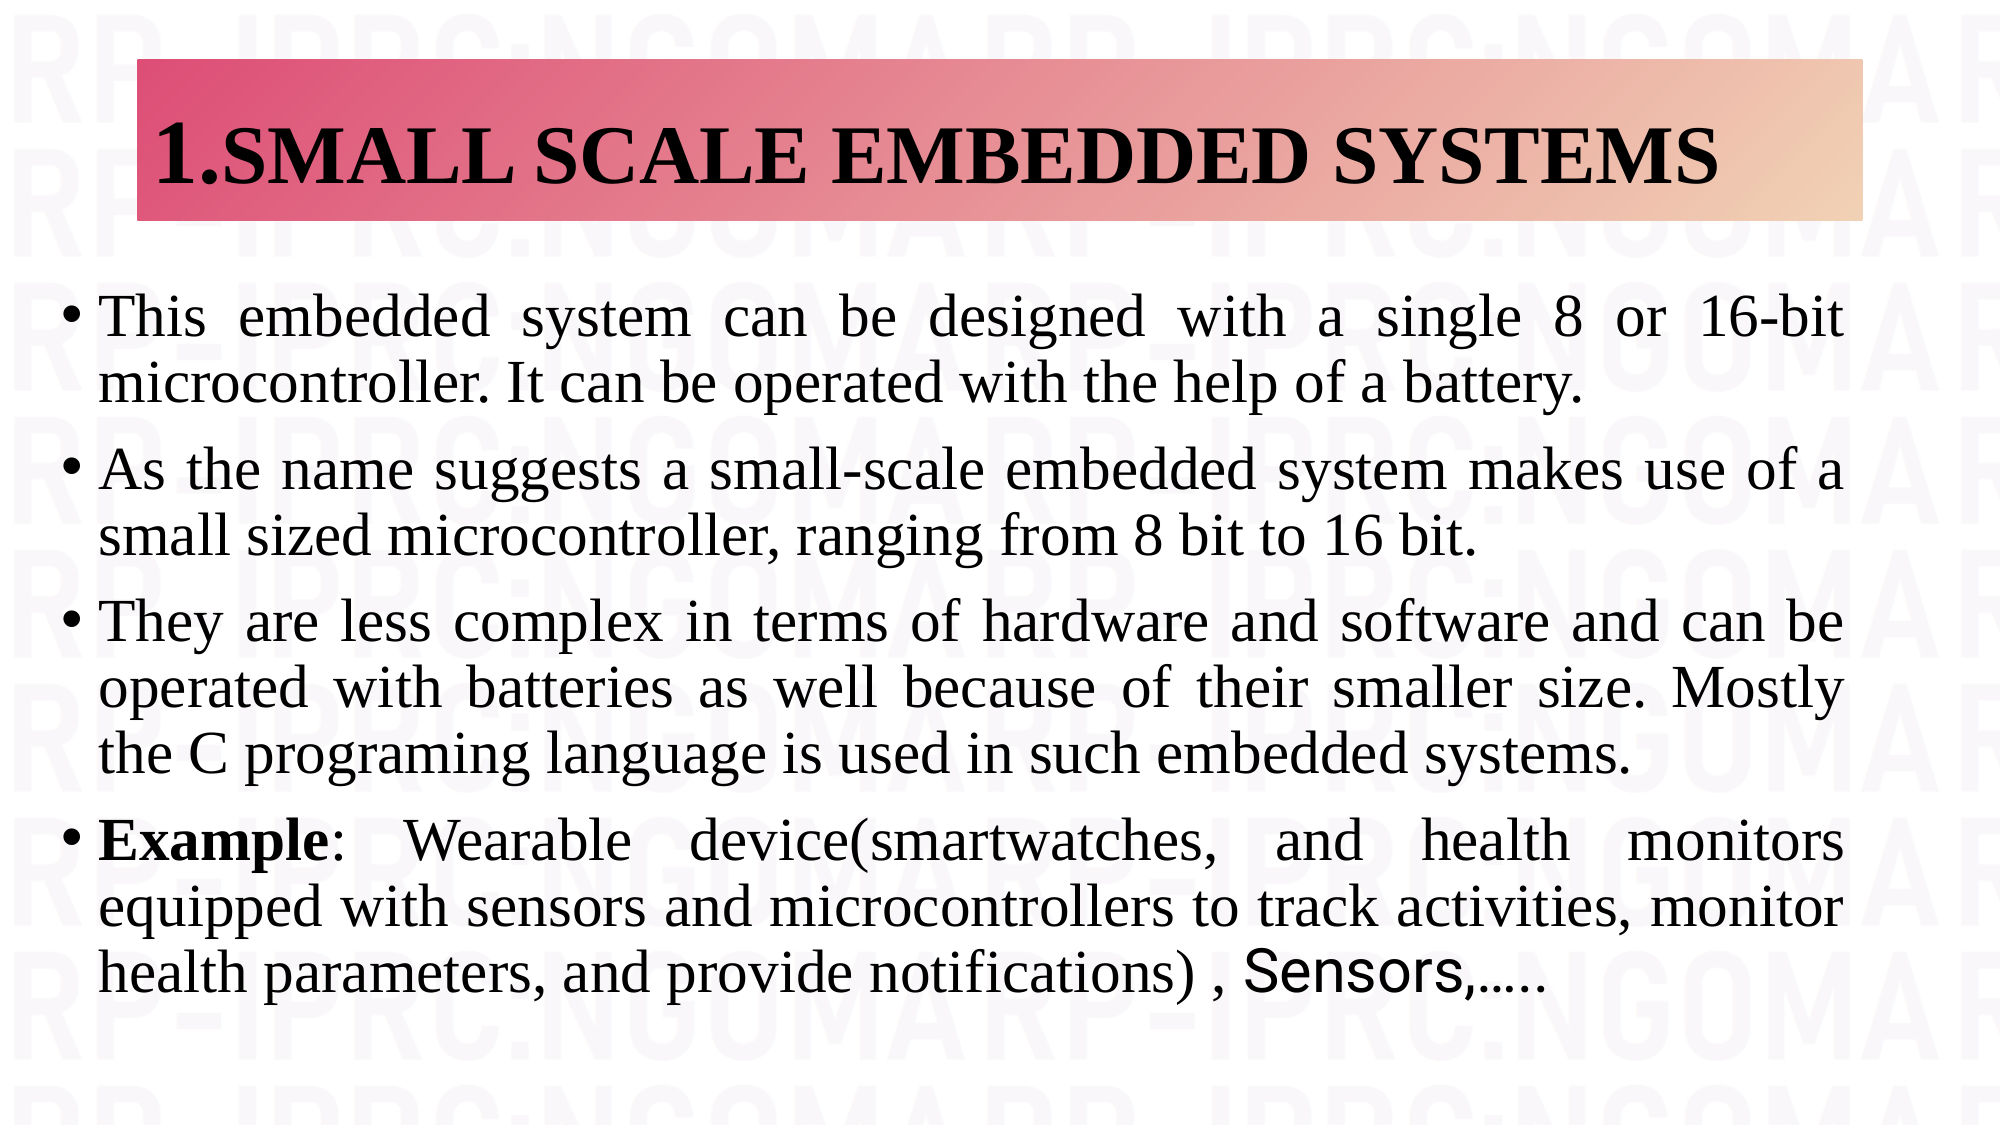

# 1.SMALL SCALE EMBEDDED SYSTEMS
This embedded system can be designed with a single 8 or 16-bit microcontroller. It can be operated with the help of a battery.
As the name suggests a small-scale embedded system makes use of a small sized microcontroller, ranging from 8 bit to 16 bit.
They are less complex in terms of hardware and software and can be operated with batteries as well because of their smaller size. Mostly the C programing language is used in such embedded systems.
Example: Wearable device(smartwatches, and health monitors equipped with sensors and microcontrollers to track activities, monitor health parameters, and provide notifications) , Sensors,…..